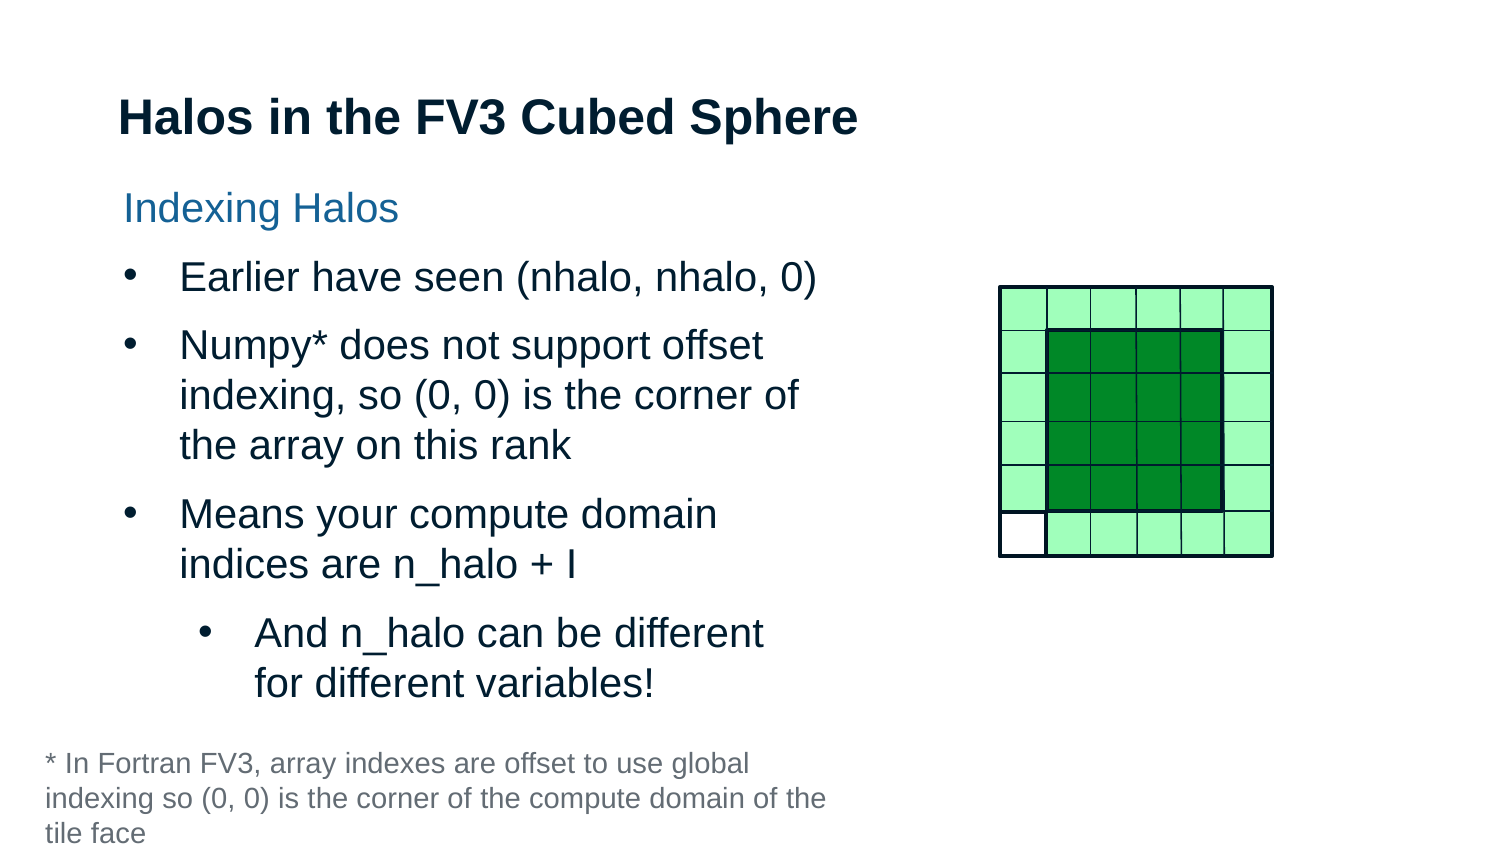

Halos in the FV3 Cubed Sphere
Indexing Halos
Earlier have seen (nhalo, nhalo, 0)
Numpy* does not support offset indexing, so (0, 0) is the corner of the array on this rank
Means your compute domain indices are n_halo + I
And n_halo can be different for different variables!

* In Fortran FV3, array indexes are offset to use global indexing so (0, 0) is the corner of the compute domain of the tile face